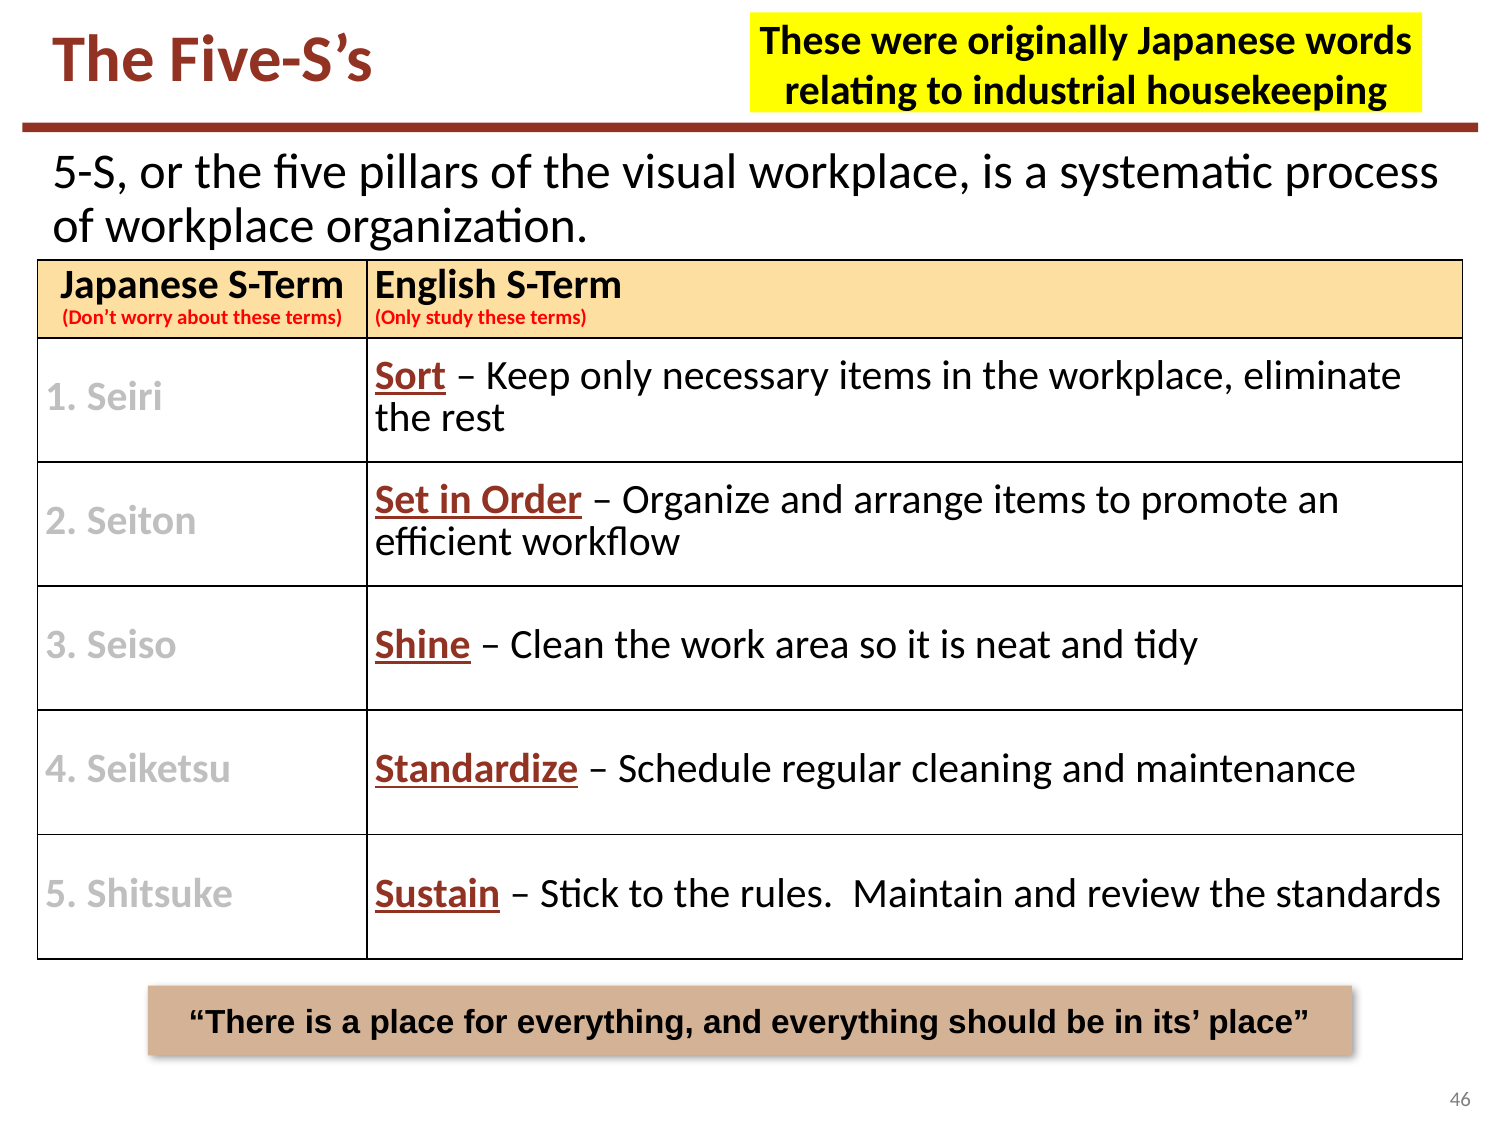

These were originally Japanese words relating to industrial housekeeping
The Five-S’s
5-S, or the five pillars of the visual workplace, is a systematic process of workplace organization.
| Japanese S-Term (Don’t worry about these terms) | English S-Term (Only study these terms) |
| --- | --- |
| 1. Seiri | Sort – Keep only necessary items in the workplace, eliminate the rest |
| 2. Seiton | Set in Order – Organize and arrange items to promote an efficient workflow |
| 3. Seiso | Shine – Clean the work area so it is neat and tidy |
| 4. Seiketsu | Standardize – Schedule regular cleaning and maintenance |
| 5. Shitsuke | Sustain – Stick to the rules. Maintain and review the standards |
“There is a place for everything, and everything should be in its’ place”